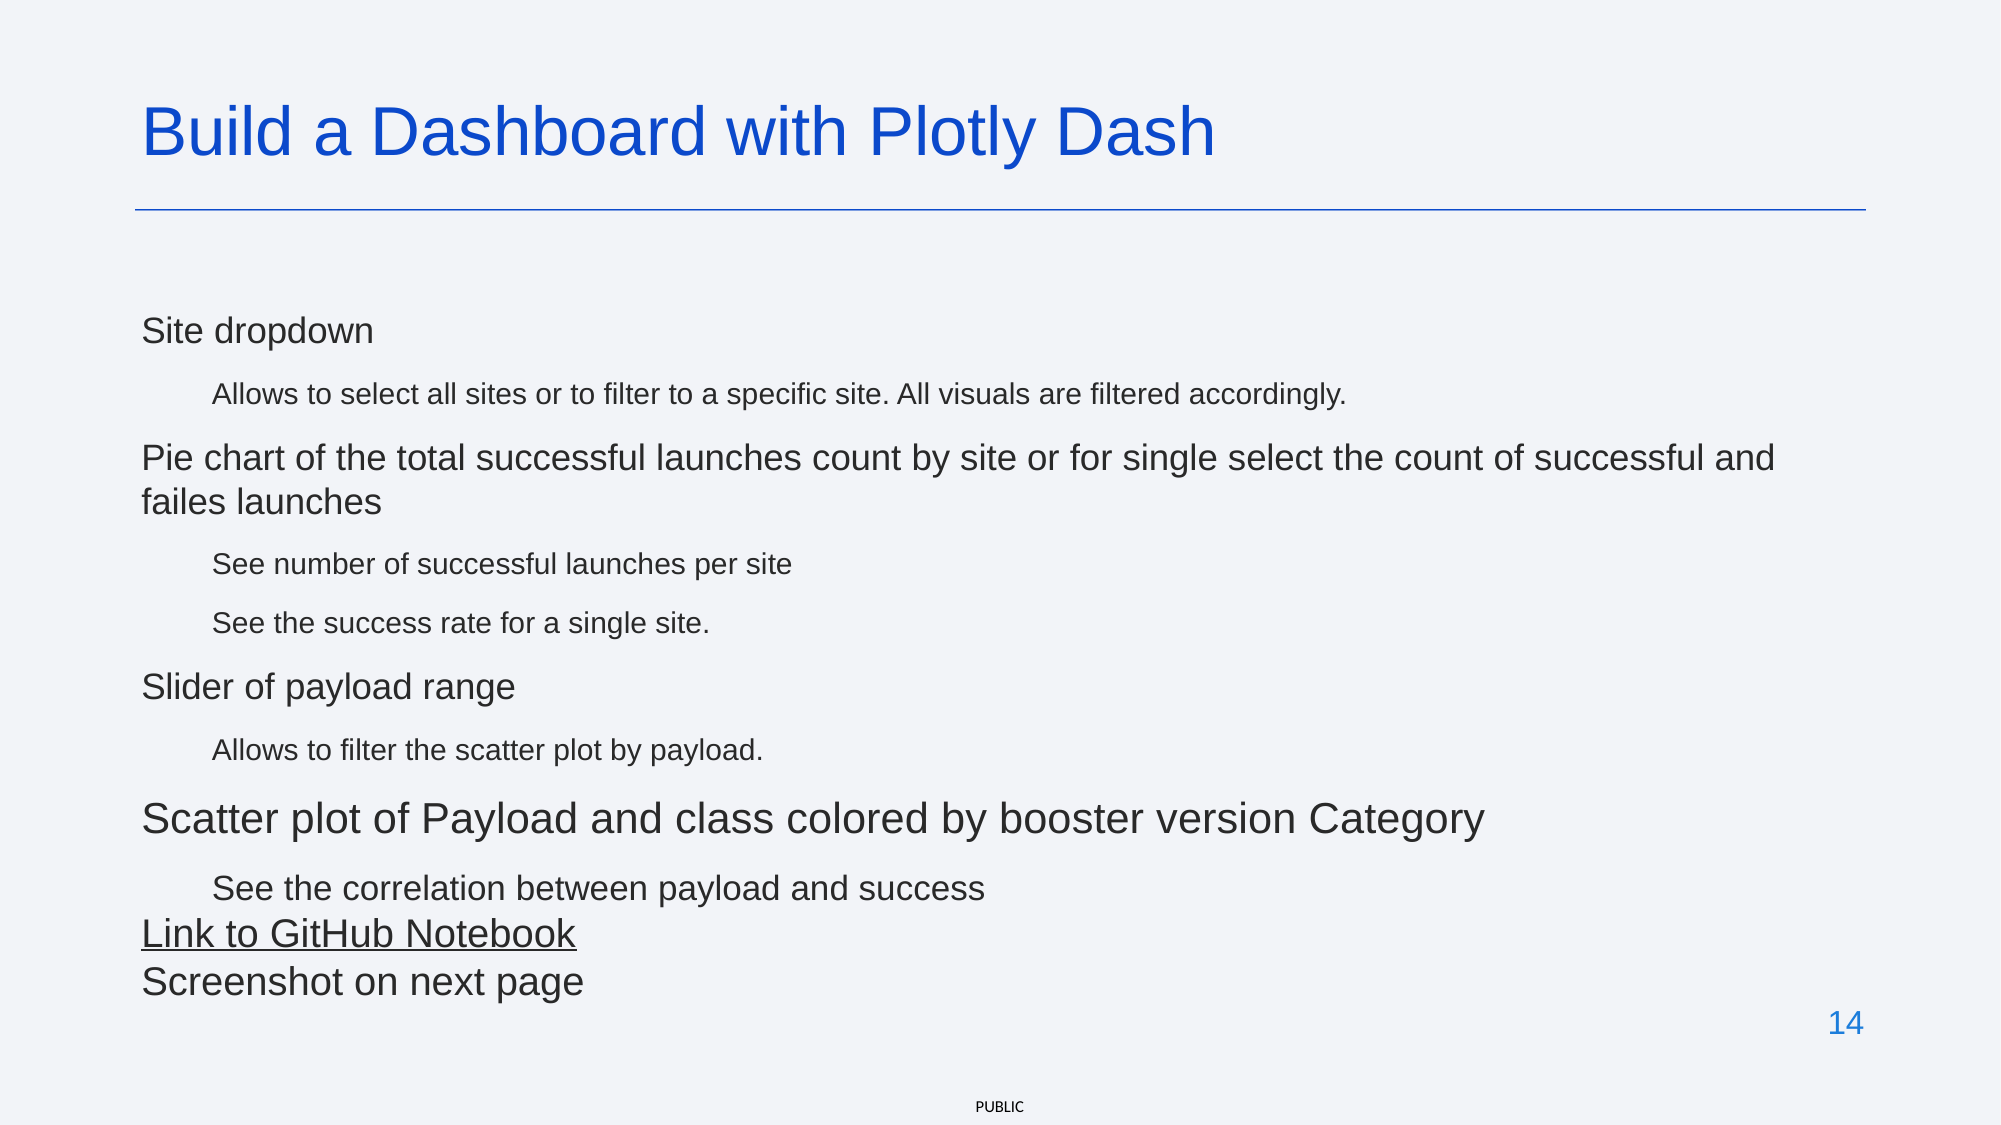

Build a Dashboard with Plotly Dash
Site dropdown
Allows to select all sites or to filter to a specific site. All visuals are filtered accordingly.
Pie chart of the total successful launches count by site or for single select the count of successful and failes launches
See number of successful launches per site
See the success rate for a single site.
Slider of payload range
Allows to filter the scatter plot by payload.
Scatter plot of Payload and class colored by booster version Category
See the correlation between payload and success
Link to GitHub Notebook
Screenshot on next page

14